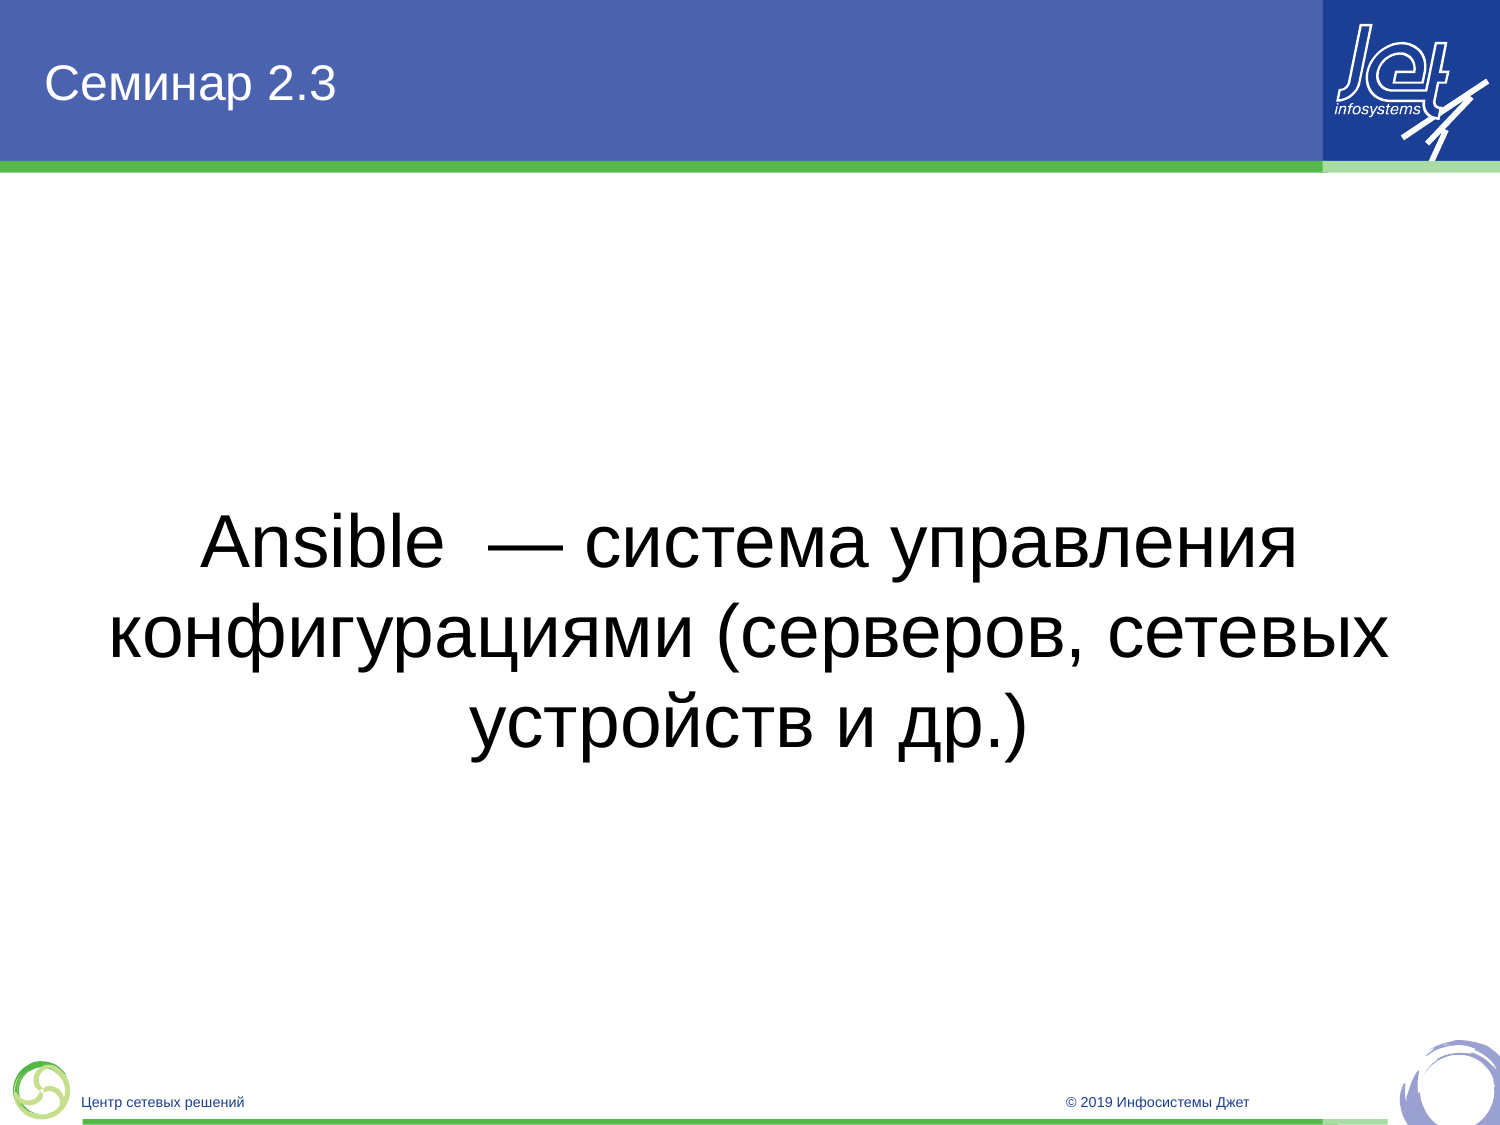

# Семинар 2.3
Ansible  — система управления конфигурациями (серверов, сетевых устройств и др.)